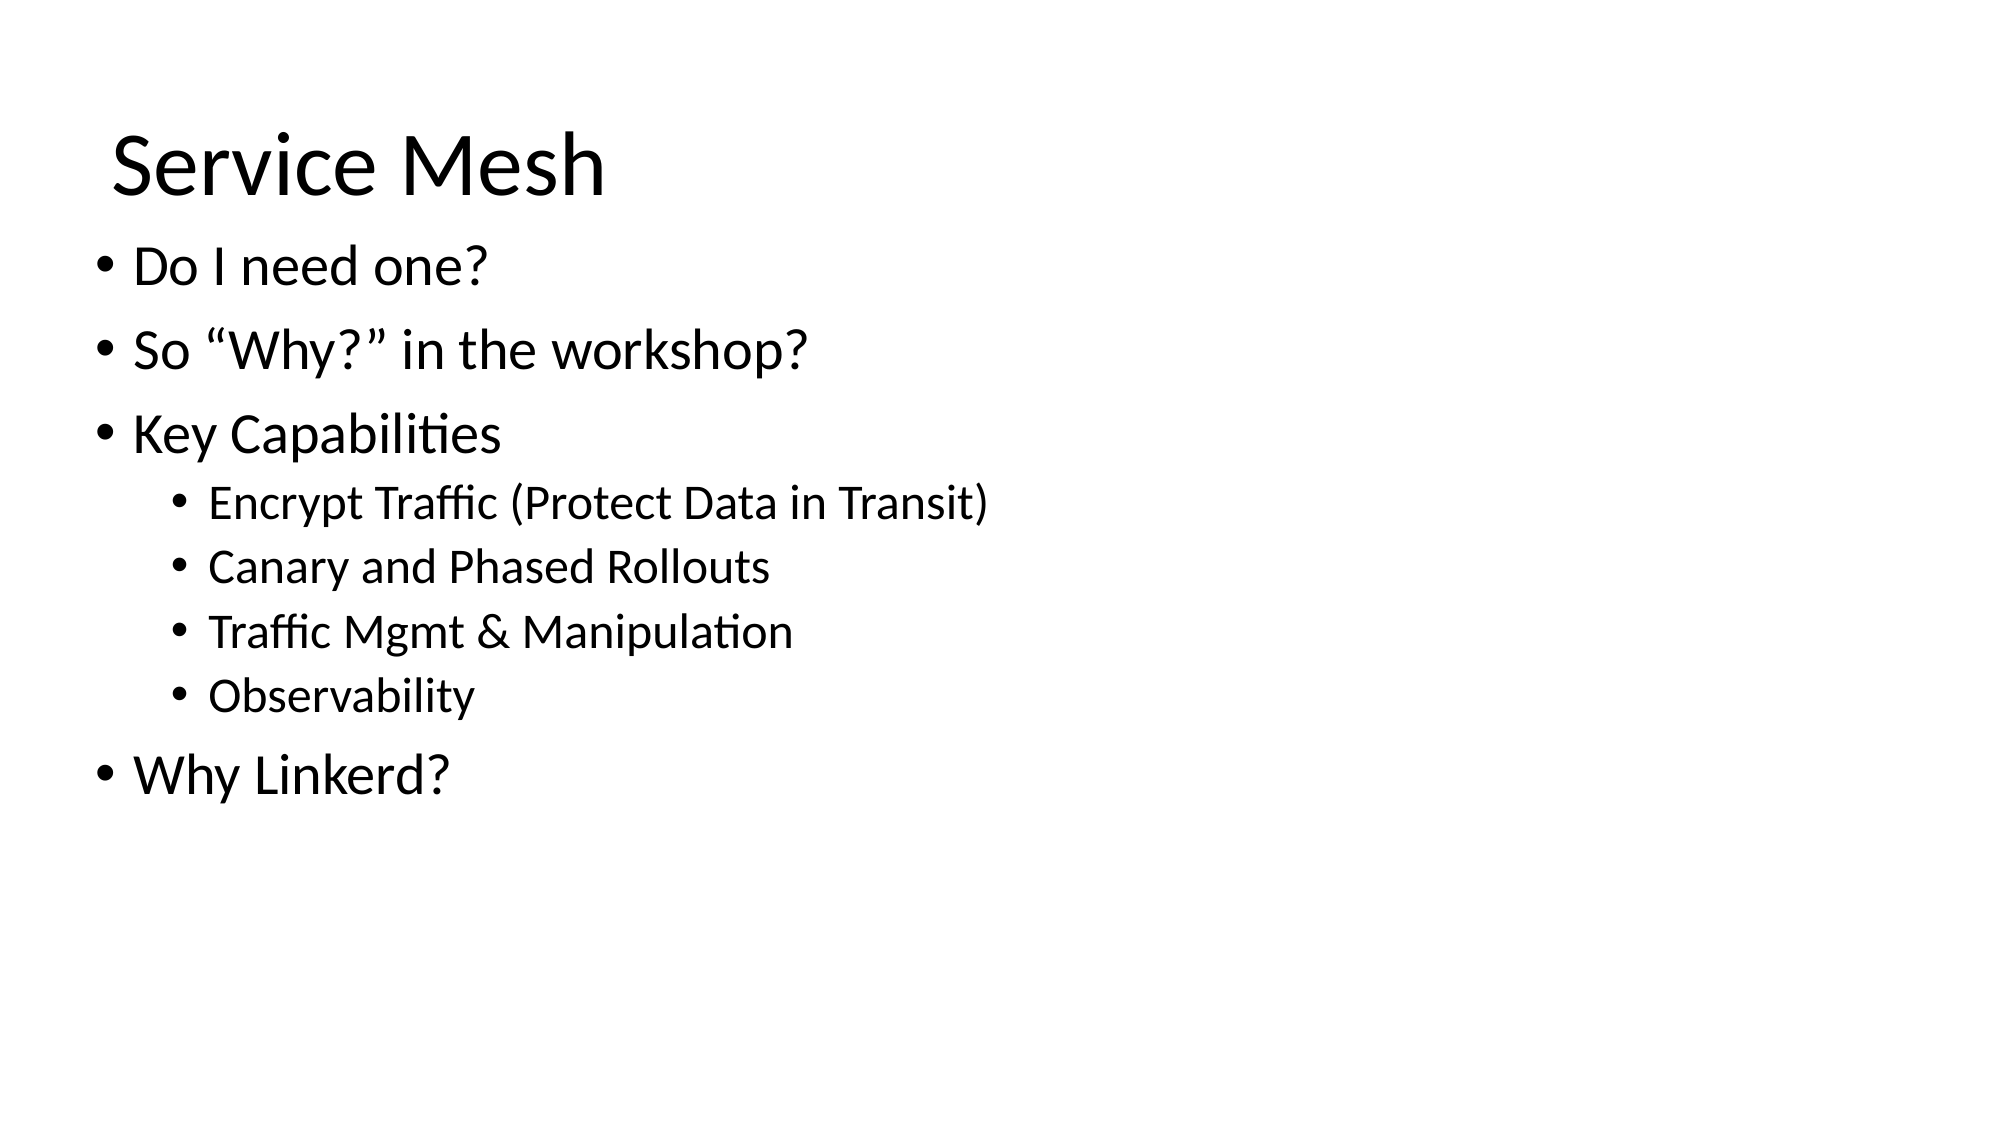

# Service Mesh
Do I need one?
So “Why?” in the workshop?
Key Capabilities
Encrypt Traffic (Protect Data in Transit)
Canary and Phased Rollouts
Traffic Mgmt & Manipulation
Observability
Why Linkerd?